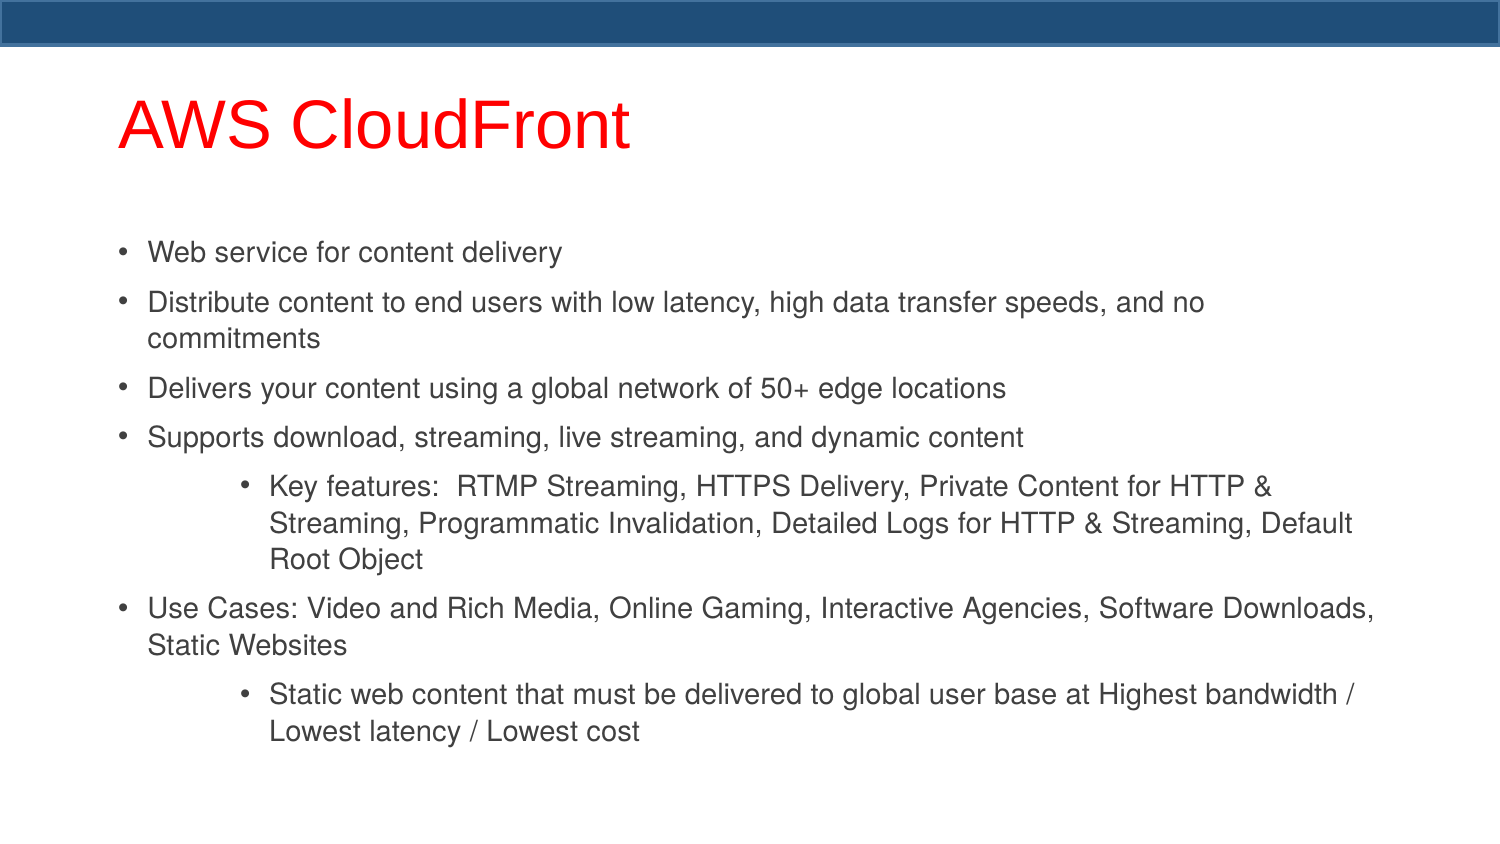

# AWS CloudFront
Web service for content delivery
Distribute content to end users with low latency, high data transfer speeds, and no commitments
Delivers your content using a global network of 50+ edge locations
Supports download, streaming, live streaming, and dynamic content
Key features:  RTMP Streaming, HTTPS Delivery, Private Content for HTTP &  Streaming, Programmatic Invalidation, Detailed Logs for HTTP & Streaming, Default Root Object
Use Cases: Video and Rich Media, Online Gaming, Interactive Agencies, Software Downloads, Static Websites
Static web content that must be delivered to global user base at Highest bandwidth / Lowest latency / Lowest cost